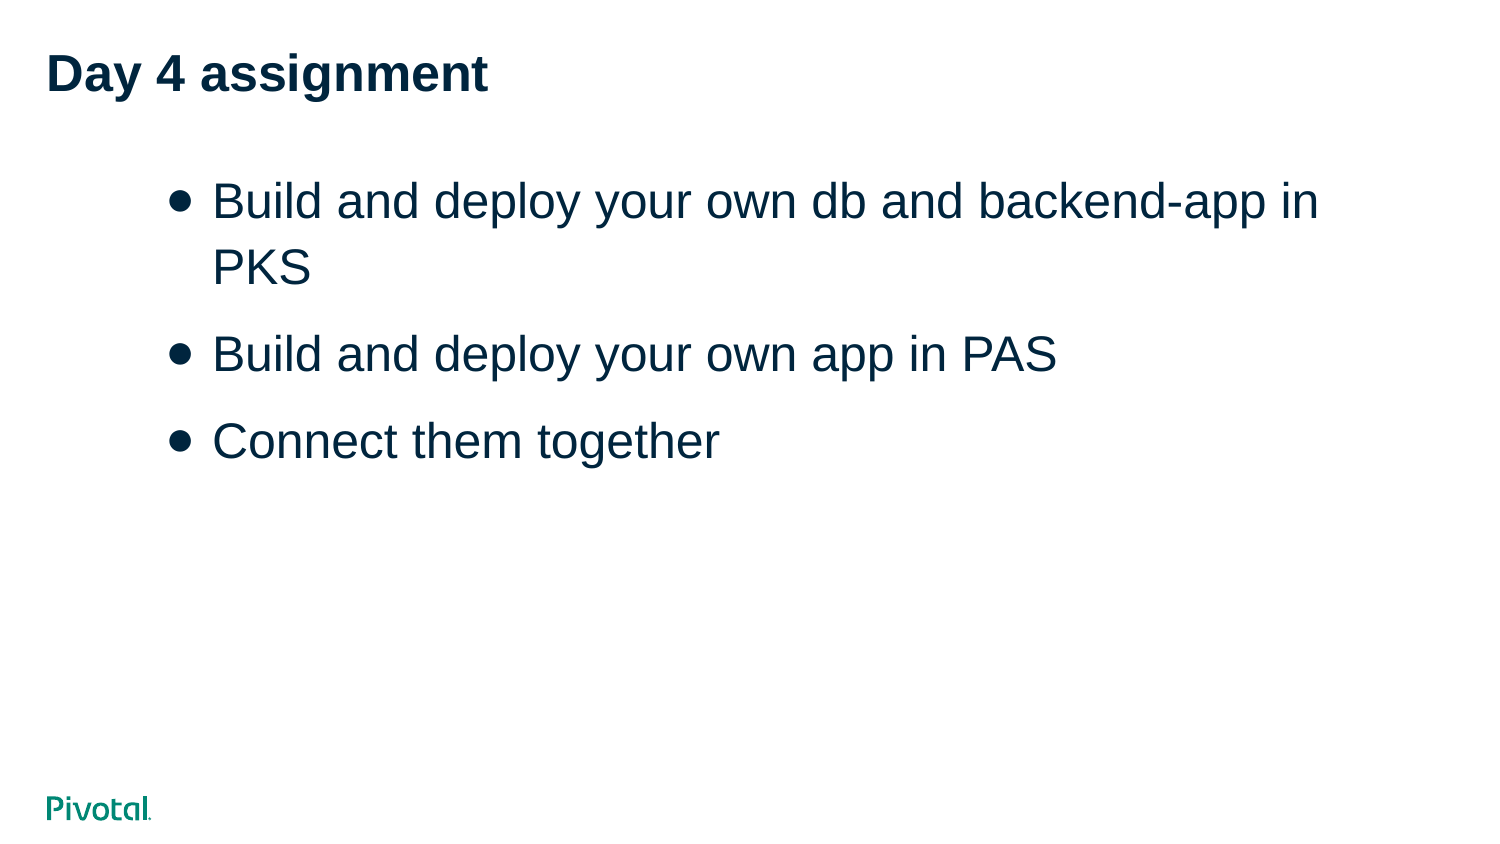

# Day 4 assignment
Build and deploy your own db and backend-app in PKS
Build and deploy your own app in PAS
Connect them together